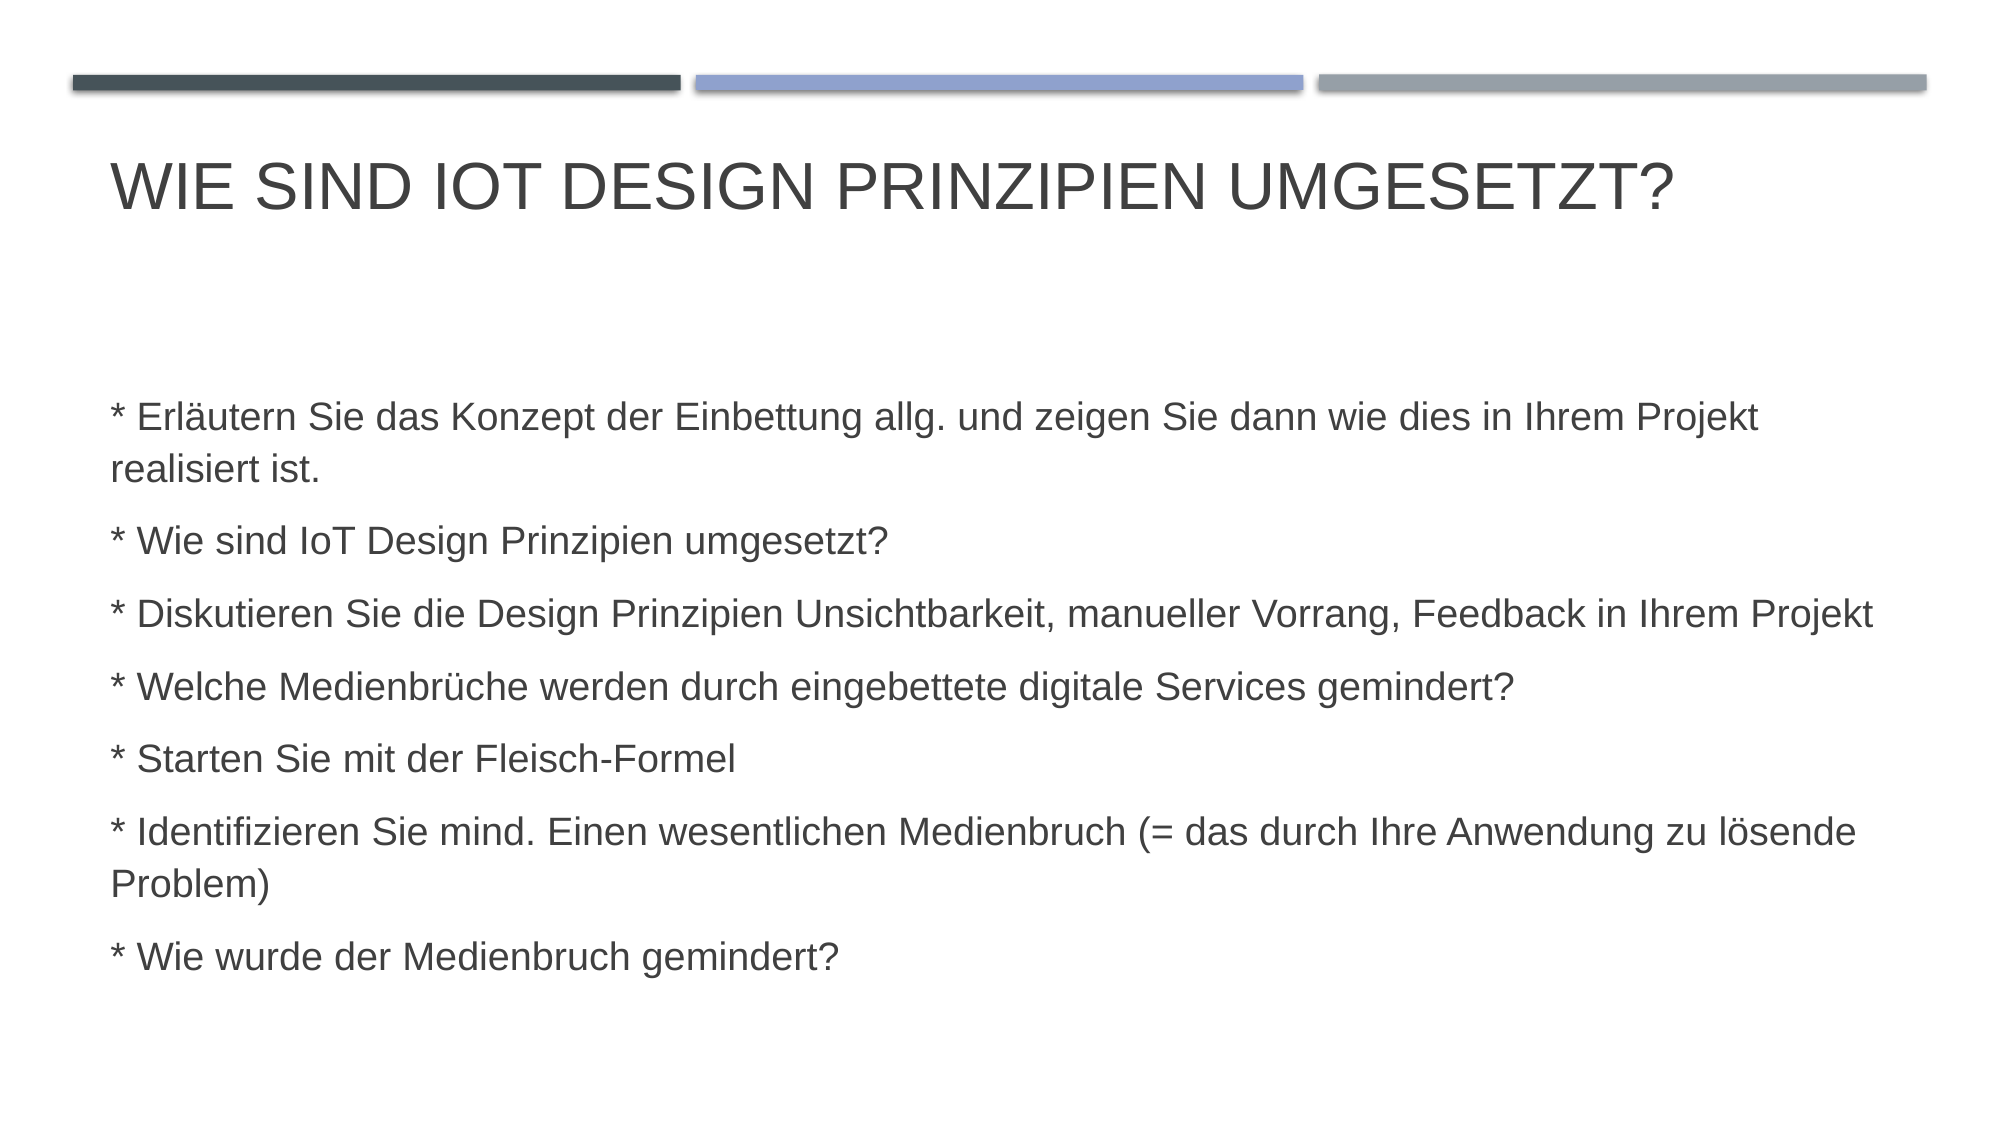

# Wie sind IoT Design Prinzipien umgesetzt?
* Erläutern Sie das Konzept der Einbettung allg. und zeigen Sie dann wie dies in Ihrem Projekt realisiert ist.
* Wie sind IoT Design Prinzipien umgesetzt?
* Diskutieren Sie die Design Prinzipien Unsichtbarkeit, manueller Vorrang, Feedback in Ihrem Projekt
* Welche Medienbrüche werden durch eingebettete digitale Services gemindert?
* Starten Sie mit der Fleisch-Formel
* Identifizieren Sie mind. Einen wesentlichen Medienbruch (= das durch Ihre Anwendung zu lösende Problem)
* Wie wurde der Medienbruch gemindert?